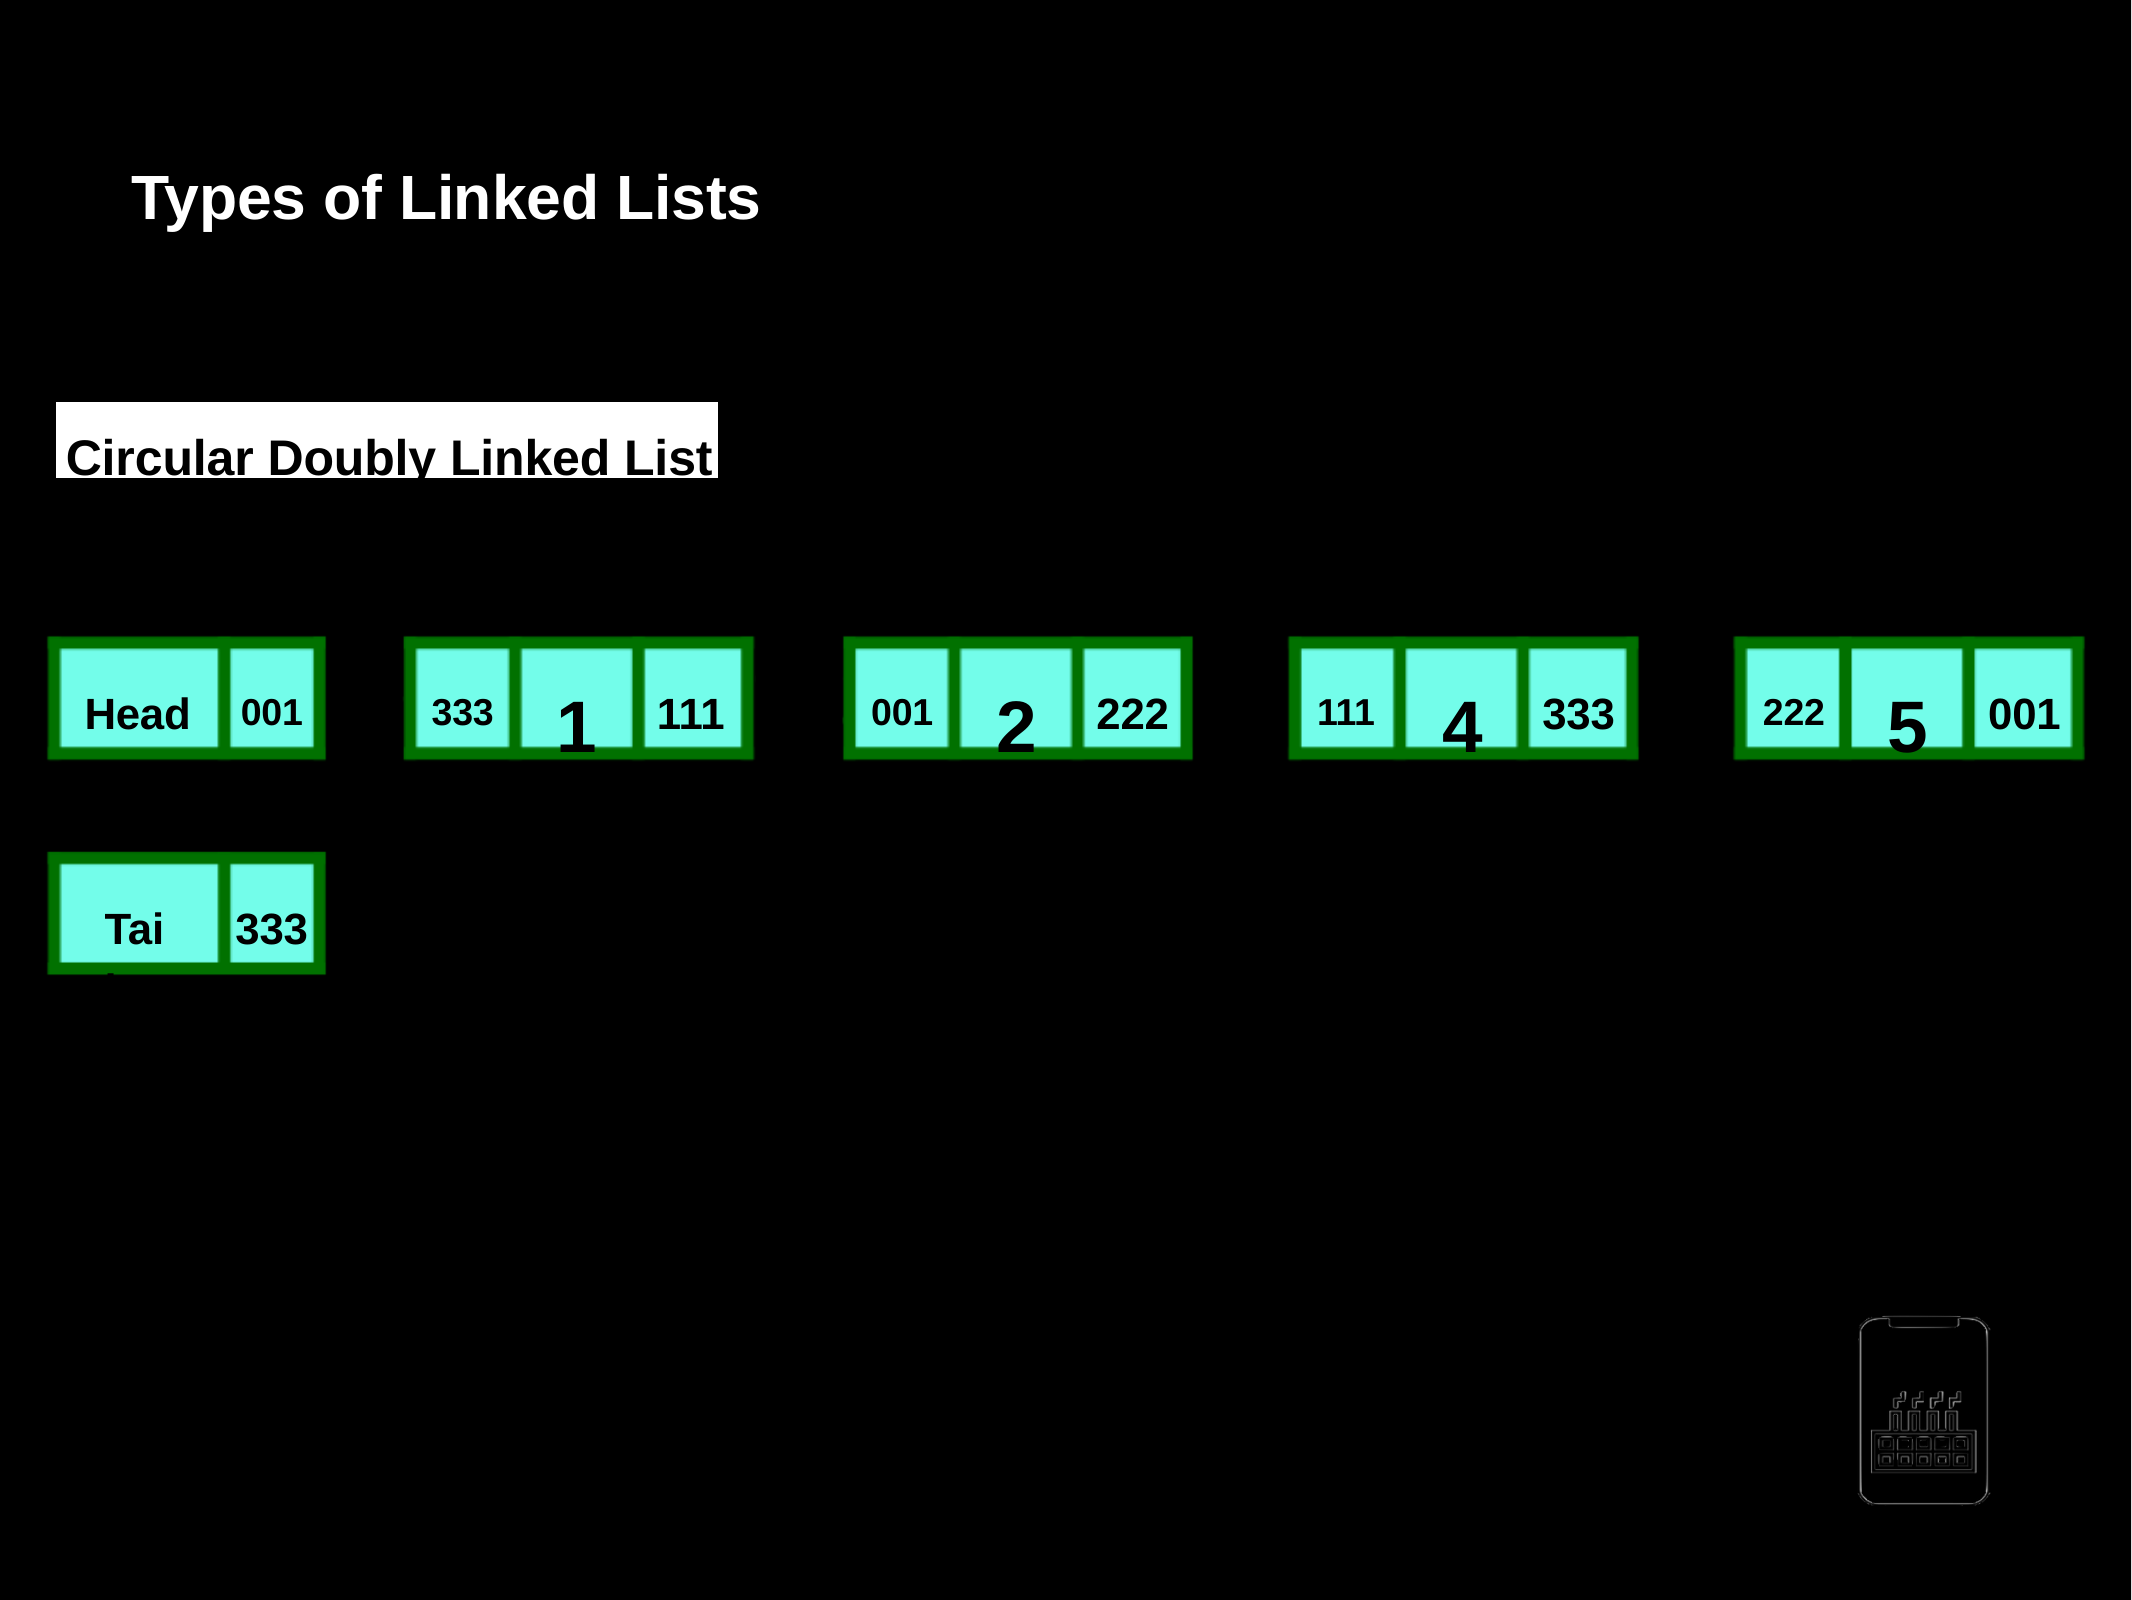

Types of Linked Lists

Circular Doubly Linked List

1
2
4
5
Head
111
222
333
001
001
333
001
111
222
001
222
111
333
Tail
333

AppMillers
www.appmillers.com